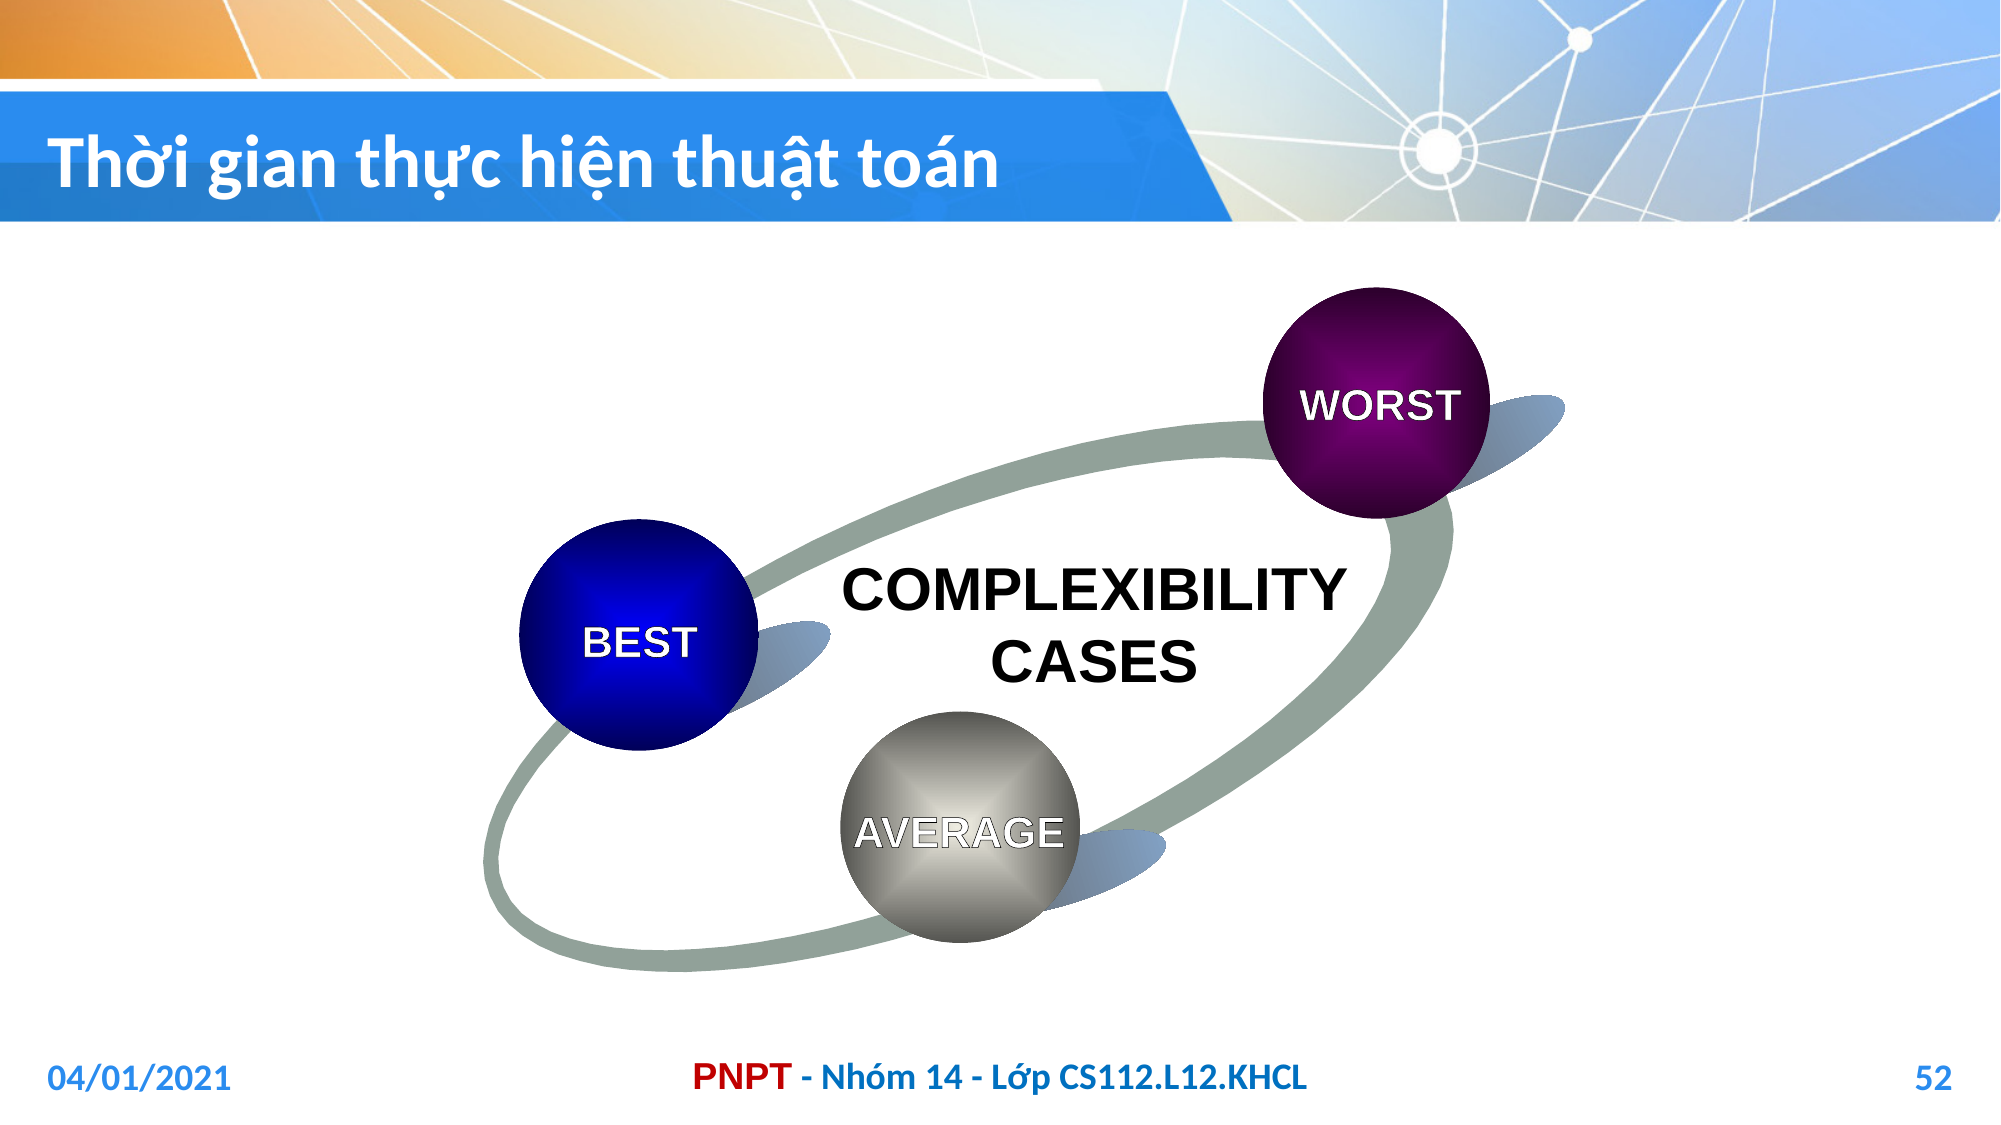

# Thời gian thực hiện thuật toán

WORST

COMPLEXIBILITY CASES
BEST

AVERAGE

04/01/2021
52